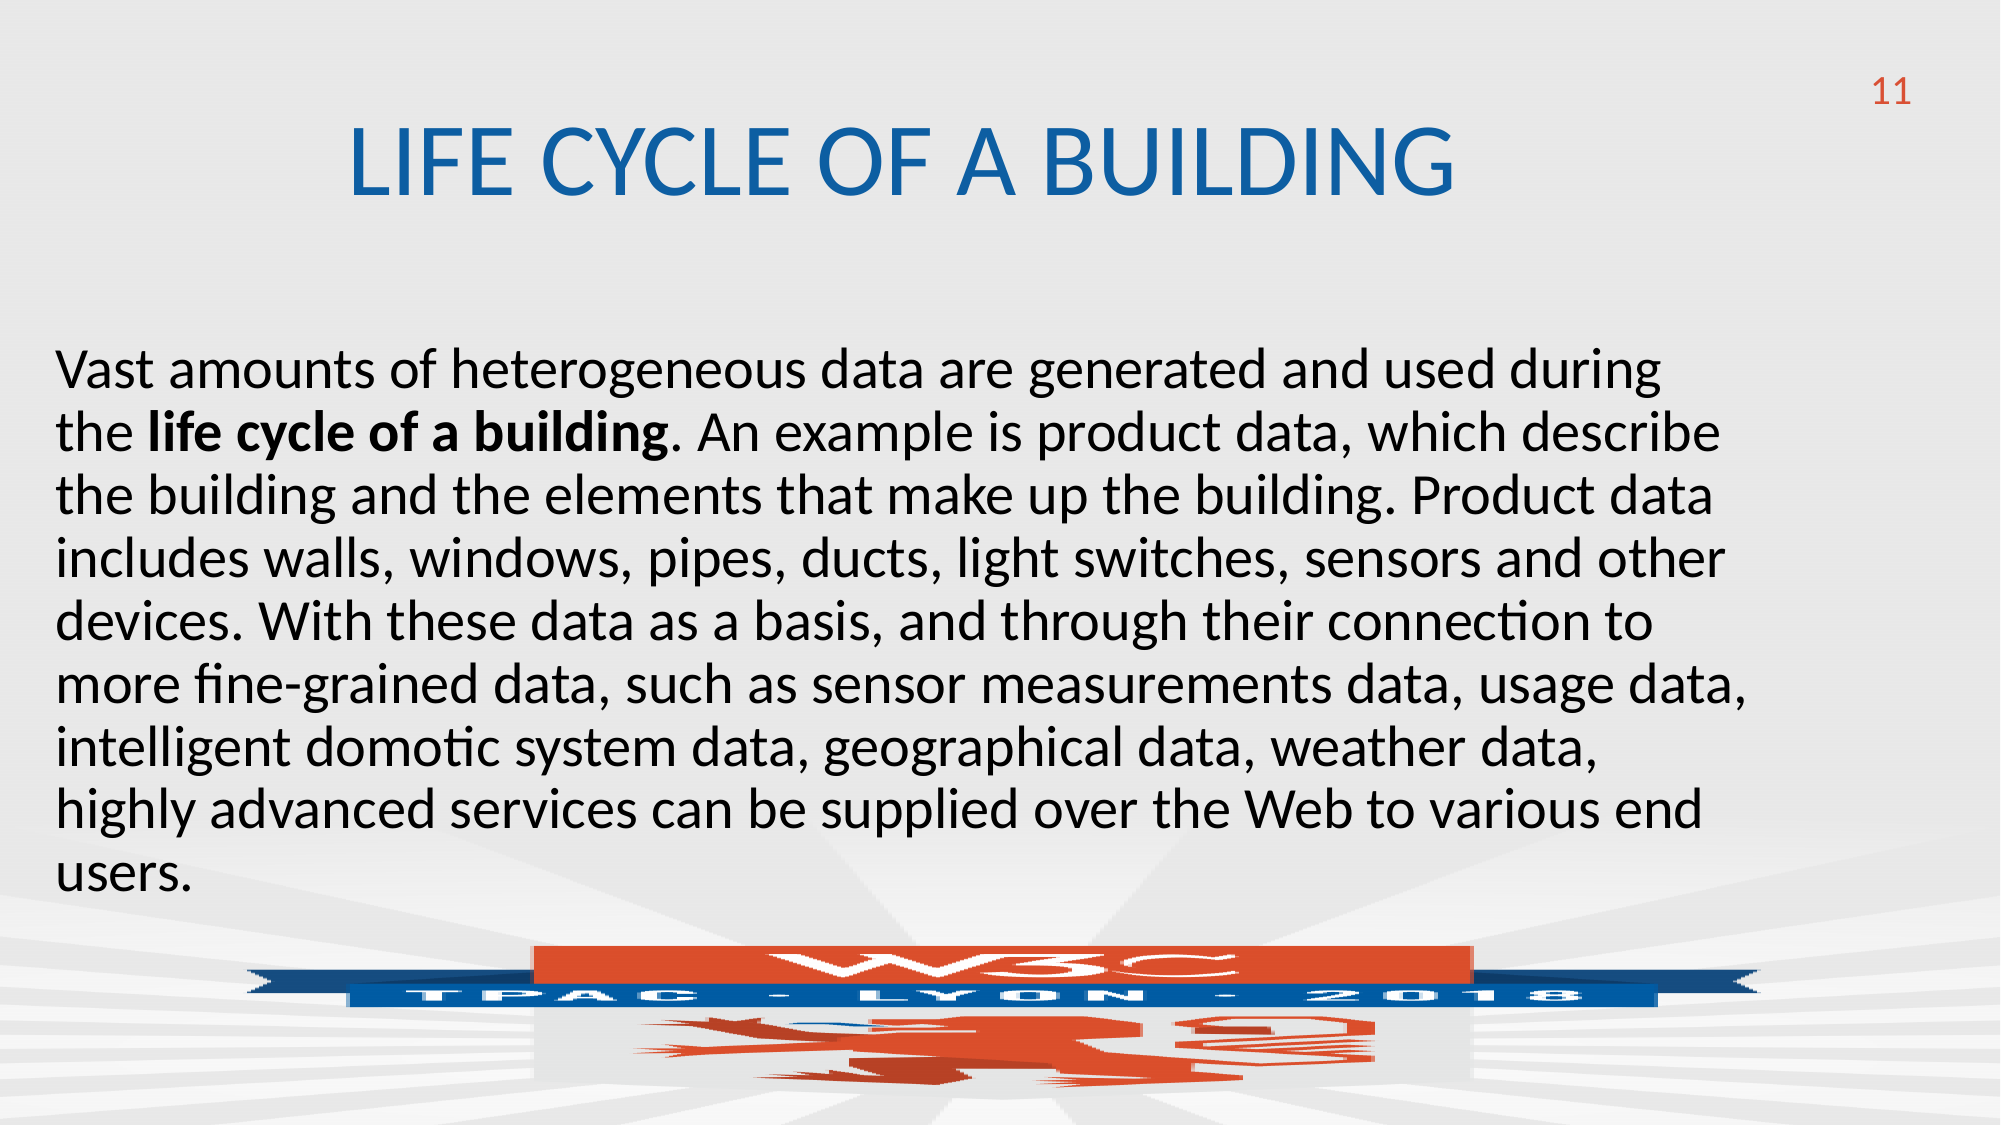

11
# life cycle of a building
Vast amounts of heterogeneous data are generated and used during the life cycle of a building. An example is product data, which describe the building and the elements that make up the building. Product data includes walls, windows, pipes, ducts, light switches, sensors and other devices. With these data as a basis, and through their connection to more fine-grained data, such as sensor measurements data, usage data, intelligent domotic system data, geographical data, weather data, highly advanced services can be supplied over the Web to various end users.